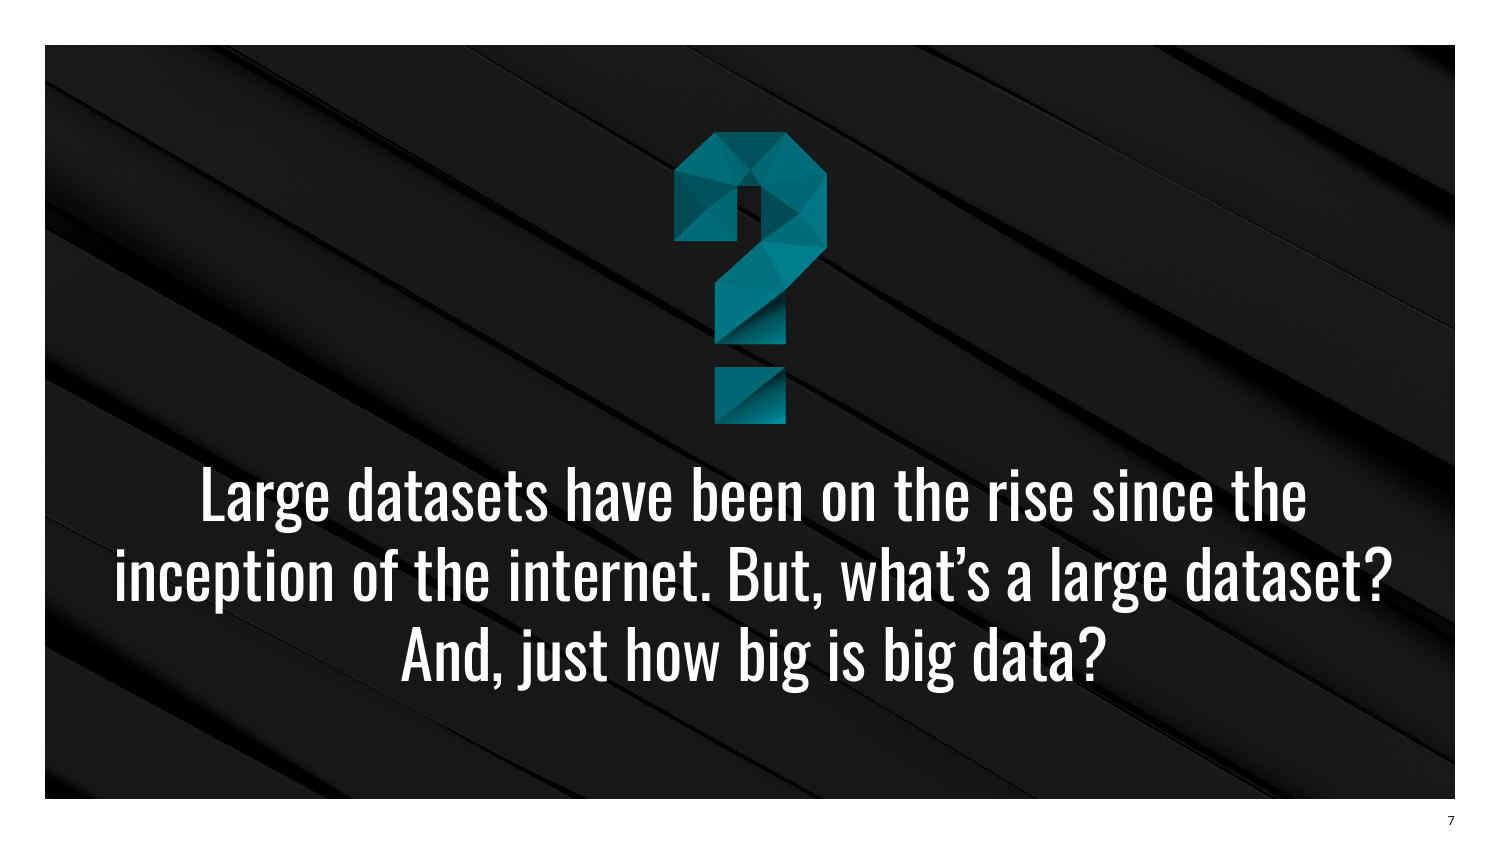

# Large datasets have been on the rise since the inception of the internet. But, what’s a large dataset? And, just how big is big data?

7